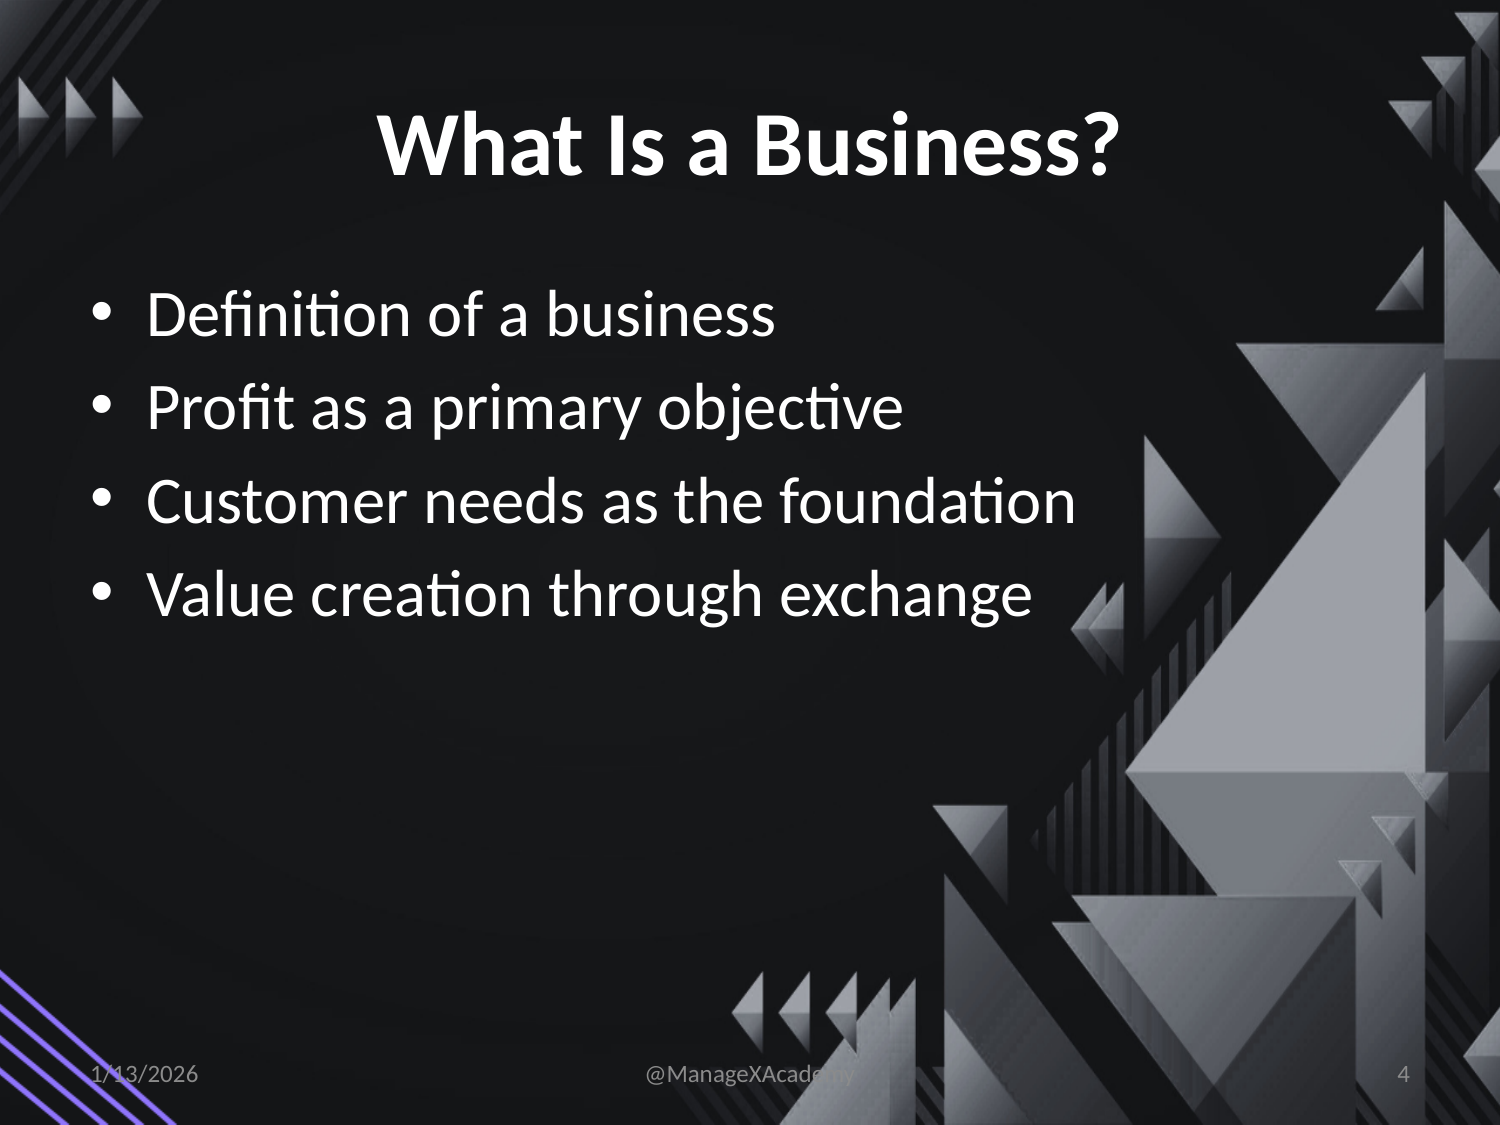

# What Is a Business?
Definition of a business
Profit as a primary objective
Customer needs as the foundation
Value creation through exchange

1/13/2026
@ManageXAcademy
4